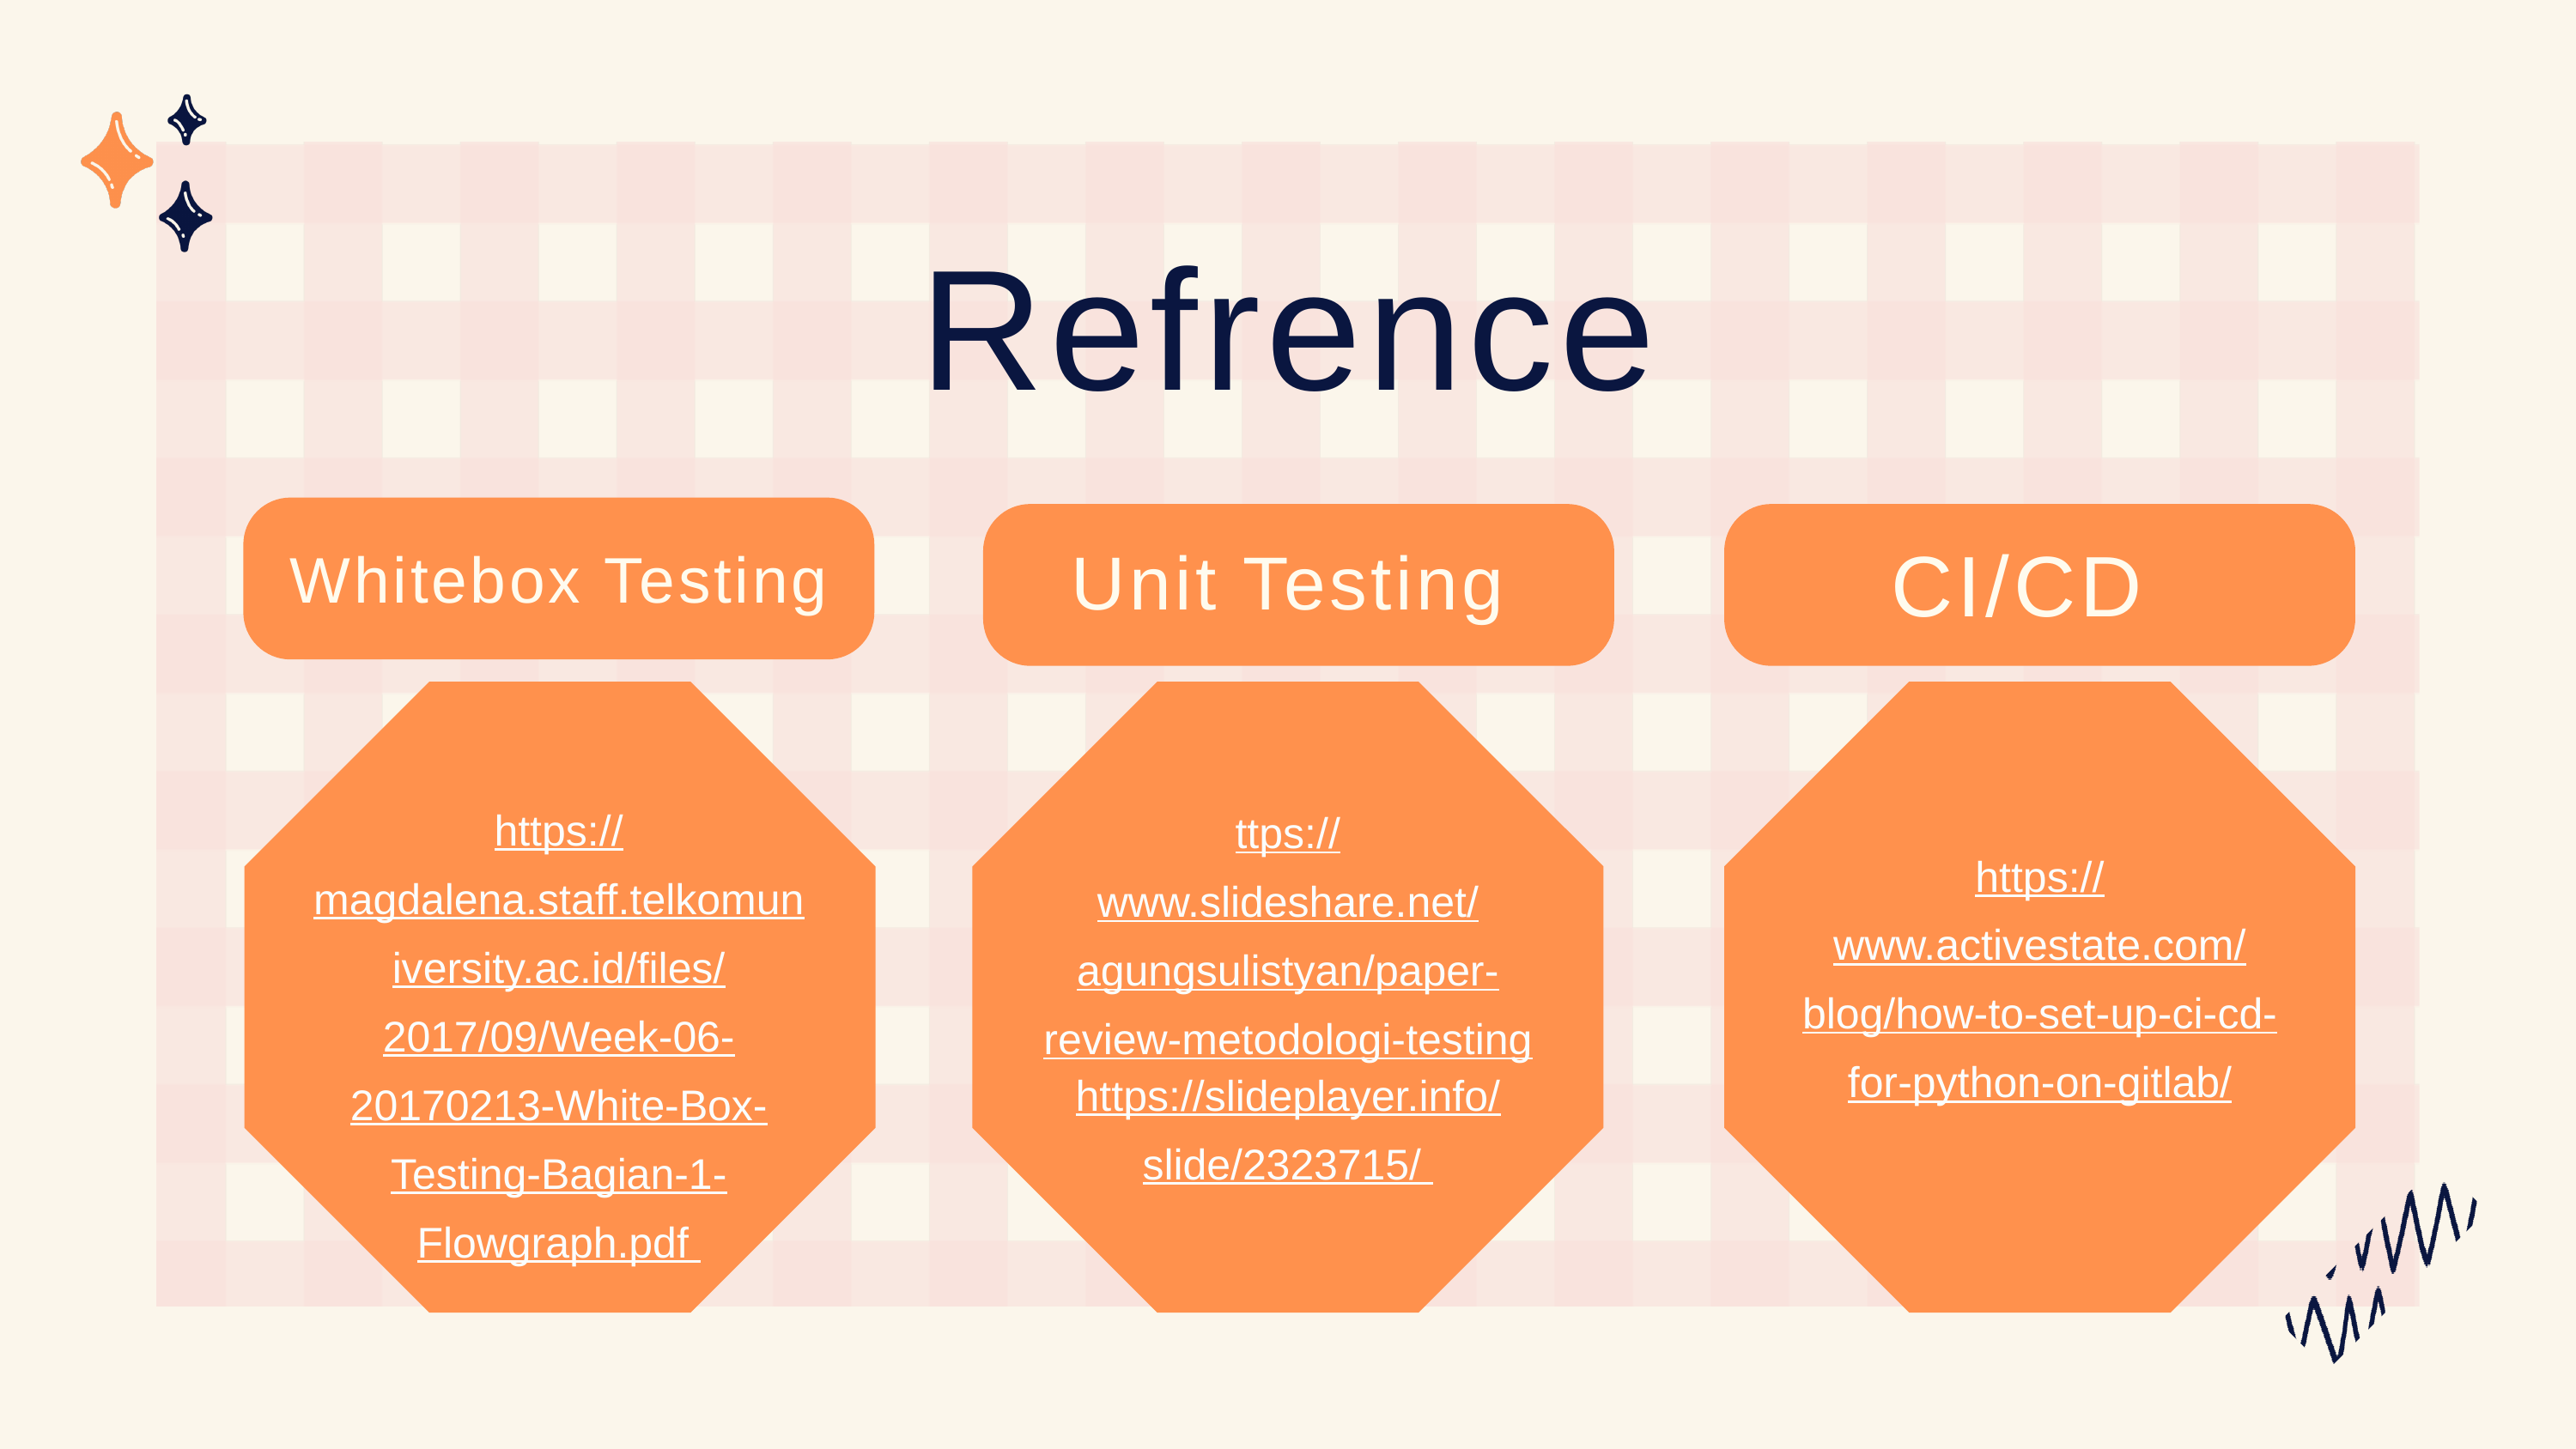

Refrence

CI/CD
Unit Testing
Whitebox Testing

https://magdalena.staff.telkomuniversity.ac.id/files/2017/09/Week-06-20170213-White-Box-Testing-Bagian-1-Flowgraph.pdf
ttps://www.slideshare.net/agungsulistyan/paper-review-metodologi-testing
https://www.activestate.com/blog/how-to-set-up-ci-cd-for-python-on-gitlab/
https://slideplayer.info/slide/2323715/